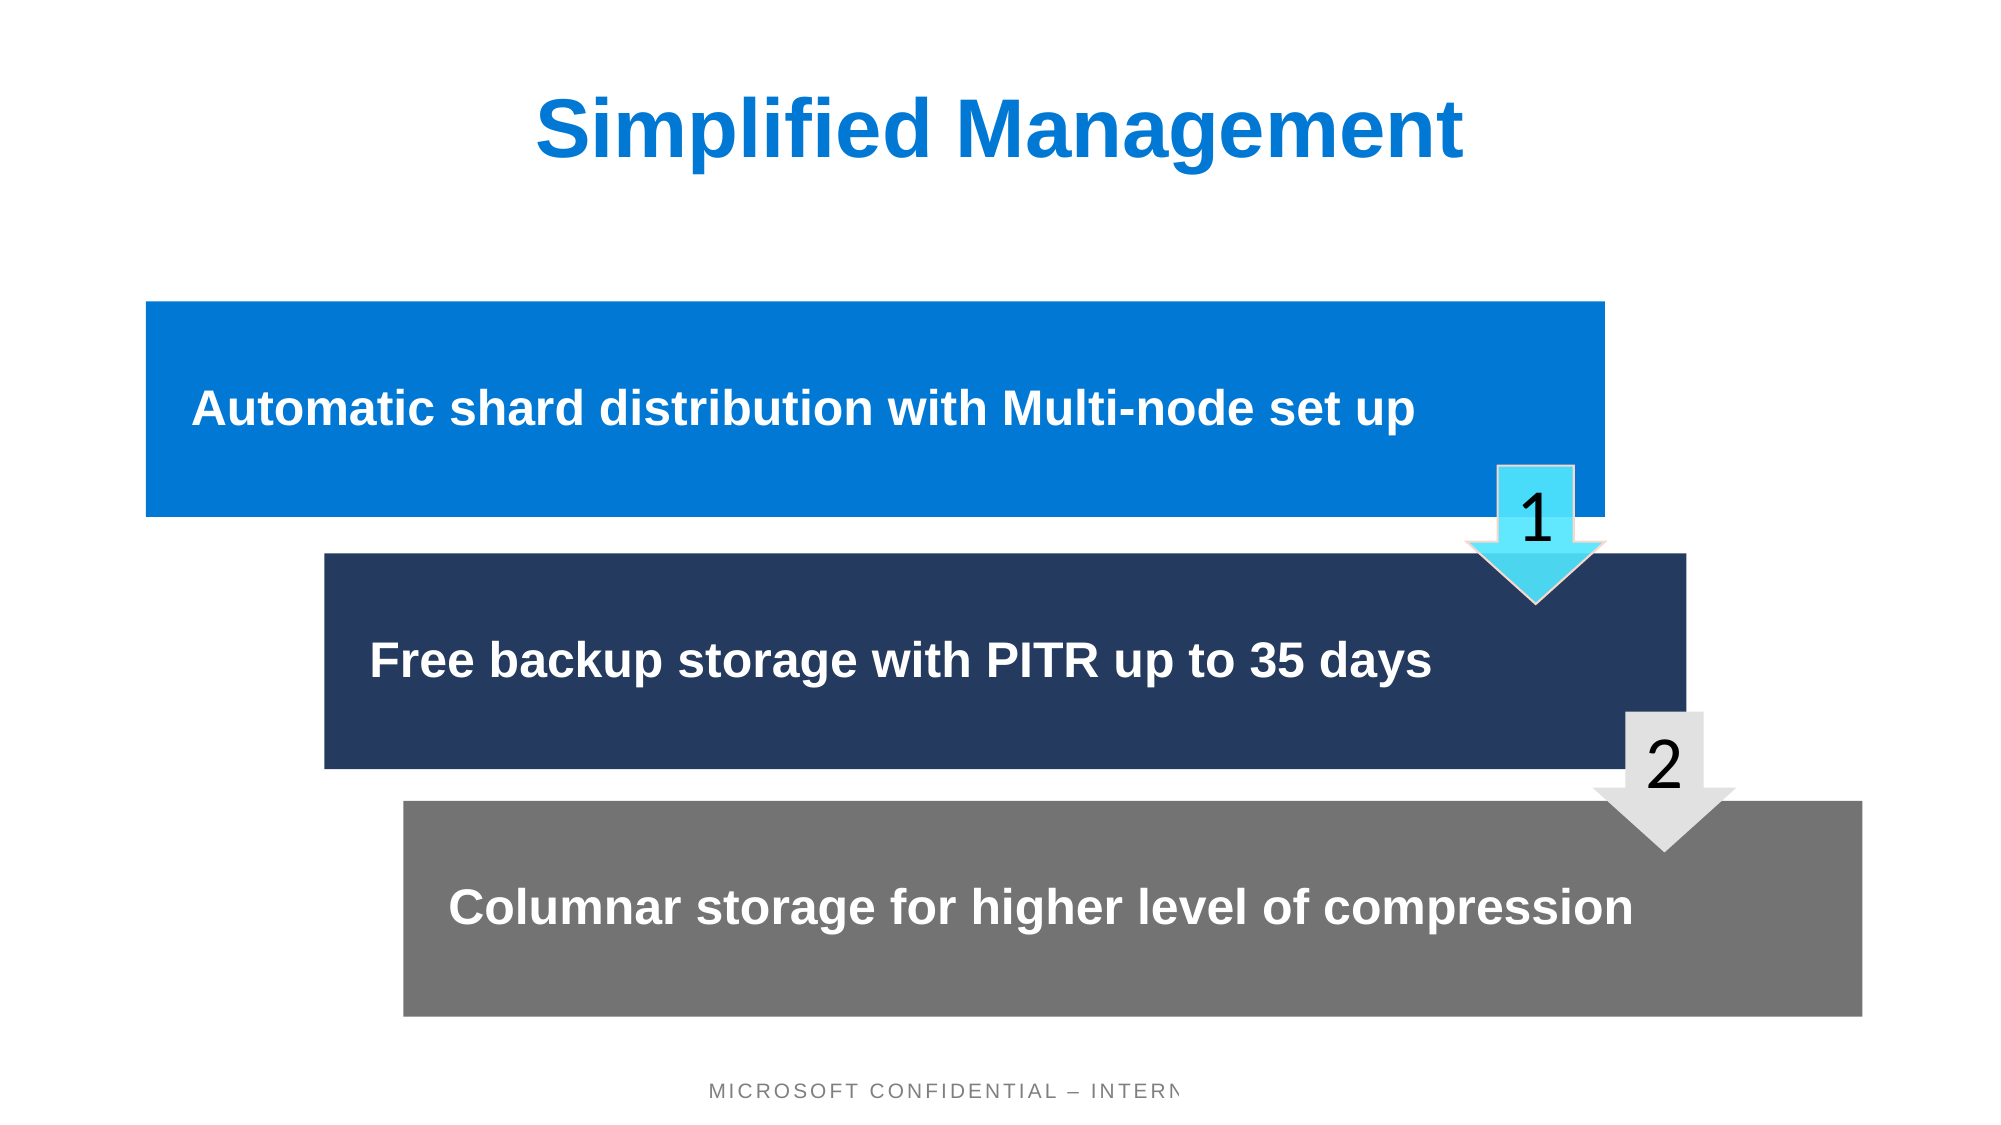

# Simplified Management
Automatic shard distribution with Multi-node set up
1
Free backup storage with PITR up to 35 days
2
Columnar storage for higher level of compression